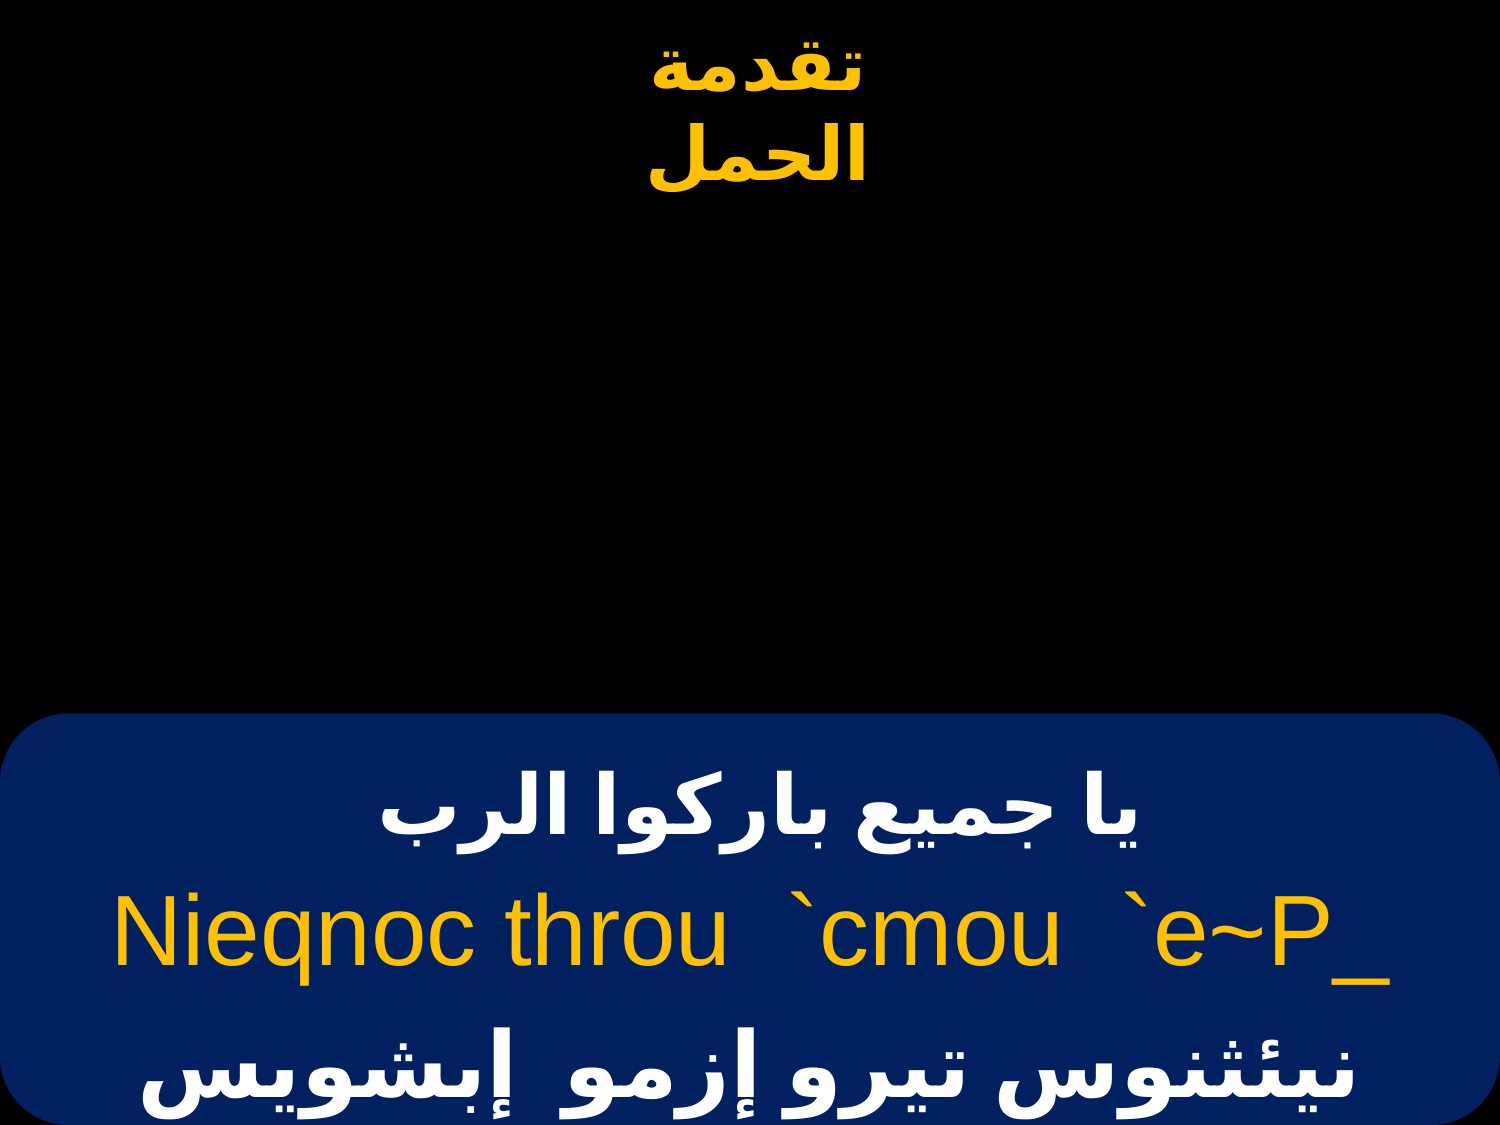

# يا جميع باركوا الرب
Nieqnoc throu  `cmou  `e~P_
نيئثنوس تيرو إزمو  إبشويس